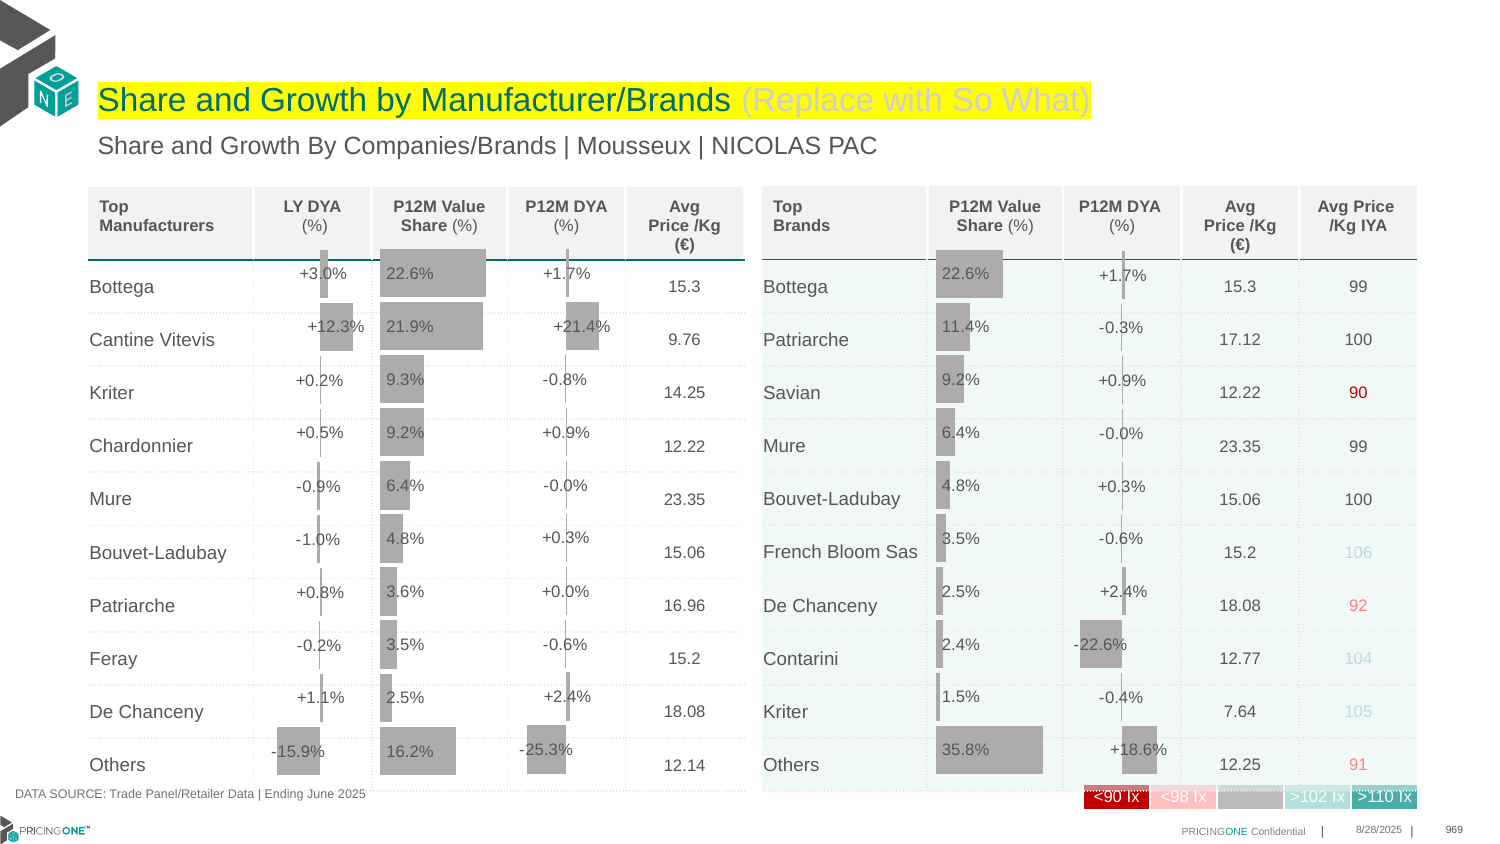

# Share and Growth by Manufacturer/Brands (Replace with So What)

Share and Growth By Companies/Brands | Mousseux | NICOLAS PAC
| Top Brands | P12M Value Share (%) | P12M DYA (%) | Avg Price /Kg (€) | Avg Price /Kg IYA |
| --- | --- | --- | --- | --- |
| Bottega |  |  | 15.3 | 99 |
| Patriarche |  |  | 17.12 | 100 |
| Savian |  |  | 12.22 | 90 |
| Mure |  |  | 23.35 | 99 |
| Bouvet-Ladubay |  |  | 15.06 | 100 |
| French Bloom Sas |  |  | 15.2 | 106 |
| De Chanceny |  |  | 18.08 | 92 |
| Contarini |  |  | 12.77 | 104 |
| Kriter |  |  | 7.64 | 105 |
| Others |  |  | 12.25 | 91 |
| Top Manufacturers | LY DYA (%) | P12M Value Share (%) | P12M DYA (%) | Avg Price /Kg (€) |
| --- | --- | --- | --- | --- |
| Bottega |  |  |  | 15.3 |
| Cantine Vitevis |  |  |  | 9.76 |
| Kriter |  |  |  | 14.25 |
| Chardonnier |  |  |  | 12.22 |
| Mure |  |  |  | 23.35 |
| Bouvet-Ladubay |  |  |  | 15.06 |
| Patriarche |  |  |  | 16.96 |
| Feray |  |  |  | 15.2 |
| De Chanceny |  |  |  | 18.08 |
| Others |  |  |  | 12.14 |

### Chart

| Category | Share DYA P12M |
|---|---|
| None | 0.016789640531528927 |

### Chart

| Category | Value Share P12M |
|---|---|
| None | 0.22573836620887913 |

### Chart

| Category | Share DYA LY |
|---|---|
| None | 0.030138236324386808 |

### Chart

| Category | Value Share |
|---|---|
| None | 0.22573836620887913 |

### Chart

| Category | Share DYA |
|---|---|
| None | 0.016789640531528927 |
DATA SOURCE: Trade Panel/Retailer Data | Ending June 2025
| <90 Ix | <98 Ix |  | >102 Ix | >110 Ix |
| --- | --- | --- | --- | --- |

8/28/2025
969